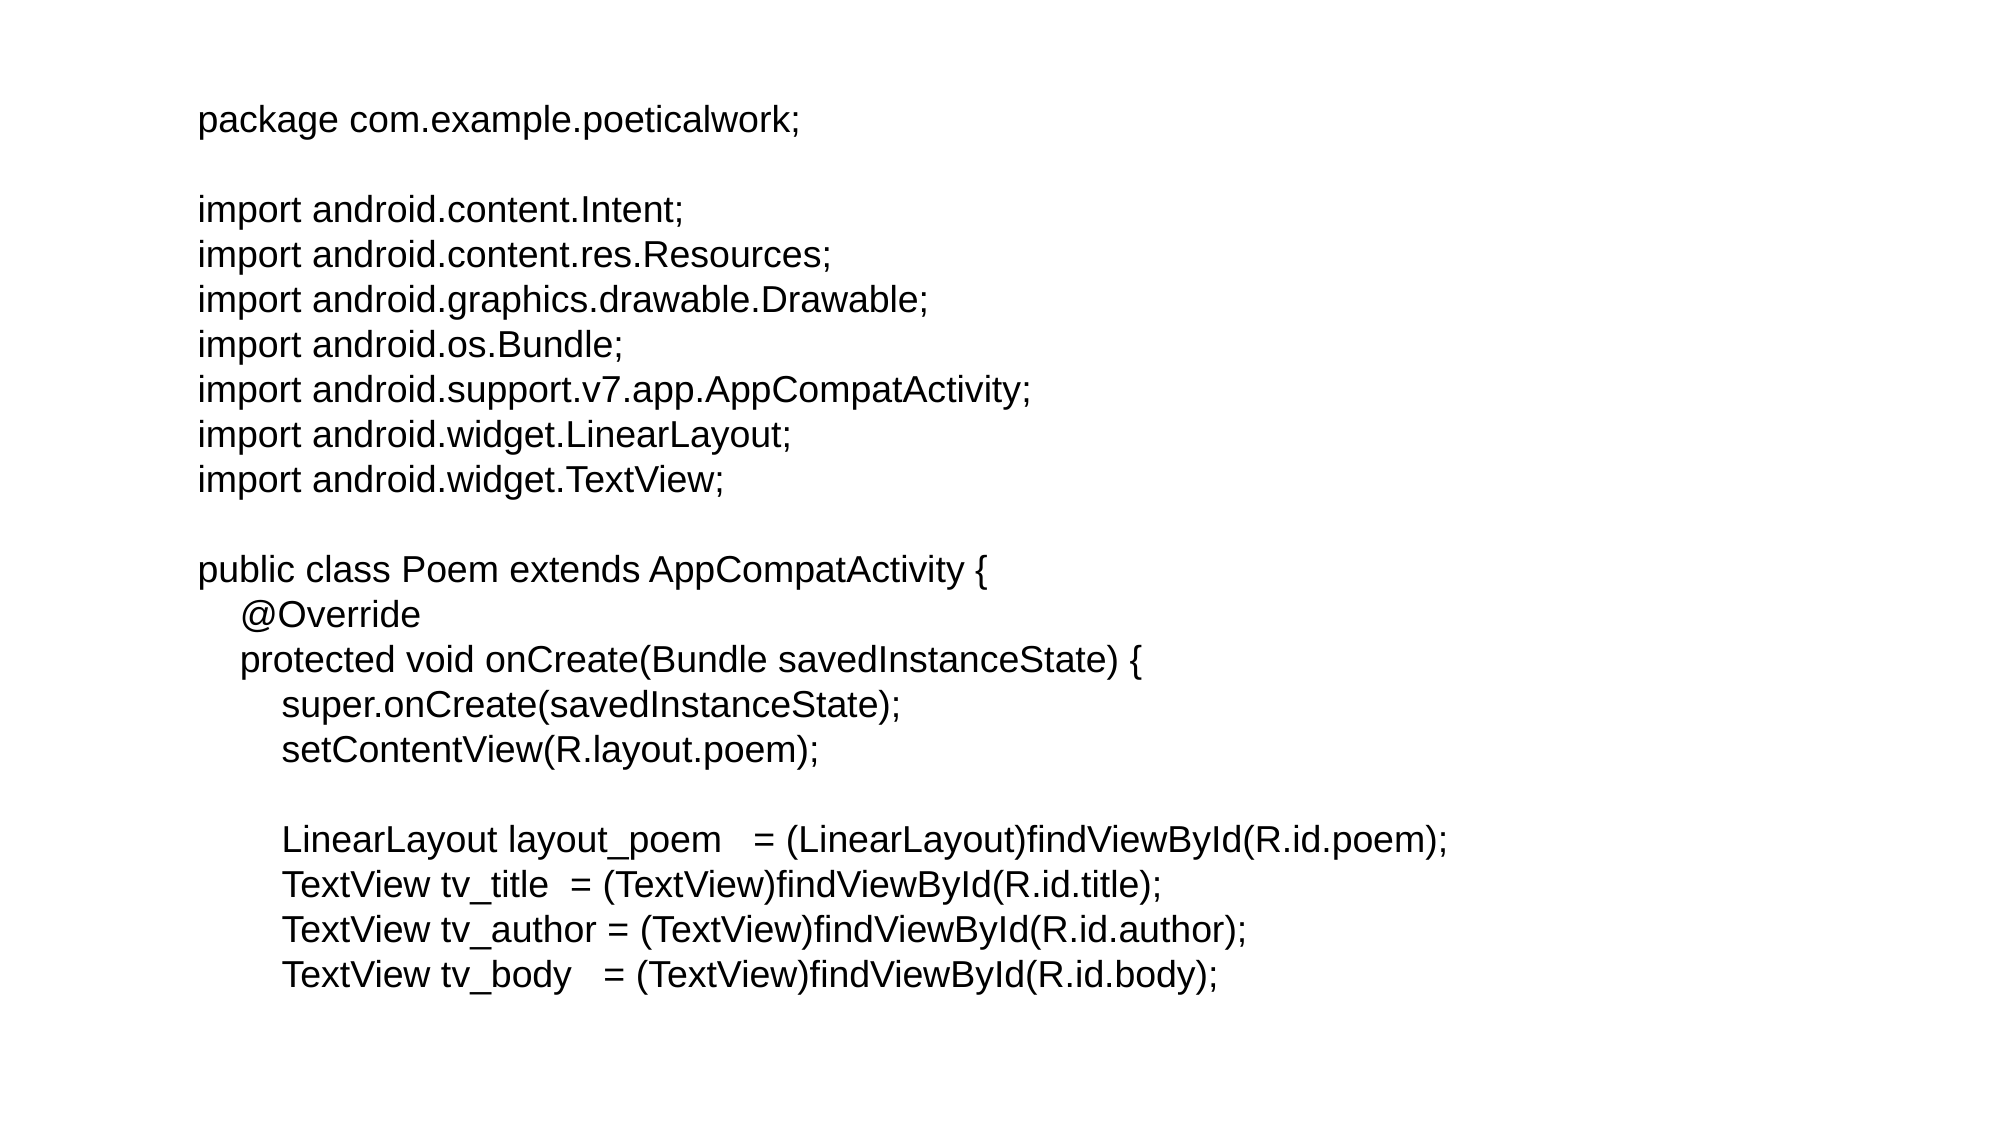

package com.example.poeticalwork;

import android.content.Intent;
import android.content.res.Resources;
import android.graphics.drawable.Drawable;
import android.os.Bundle;
import android.support.v7.app.AppCompatActivity;
import android.widget.LinearLayout;
import android.widget.TextView;

public class Poem extends AppCompatActivity {
    @Override
    protected void onCreate(Bundle savedInstanceState) {
        super.onCreate(savedInstanceState);
        setContentView(R.layout.poem);

        LinearLayout layout_poem   = (LinearLayout)findViewById(R.id.poem);
        TextView tv_title  = (TextView)findViewById(R.id.title);
        TextView tv_author = (TextView)findViewById(R.id.author);
        TextView tv_body   = (TextView)findViewById(R.id.body);